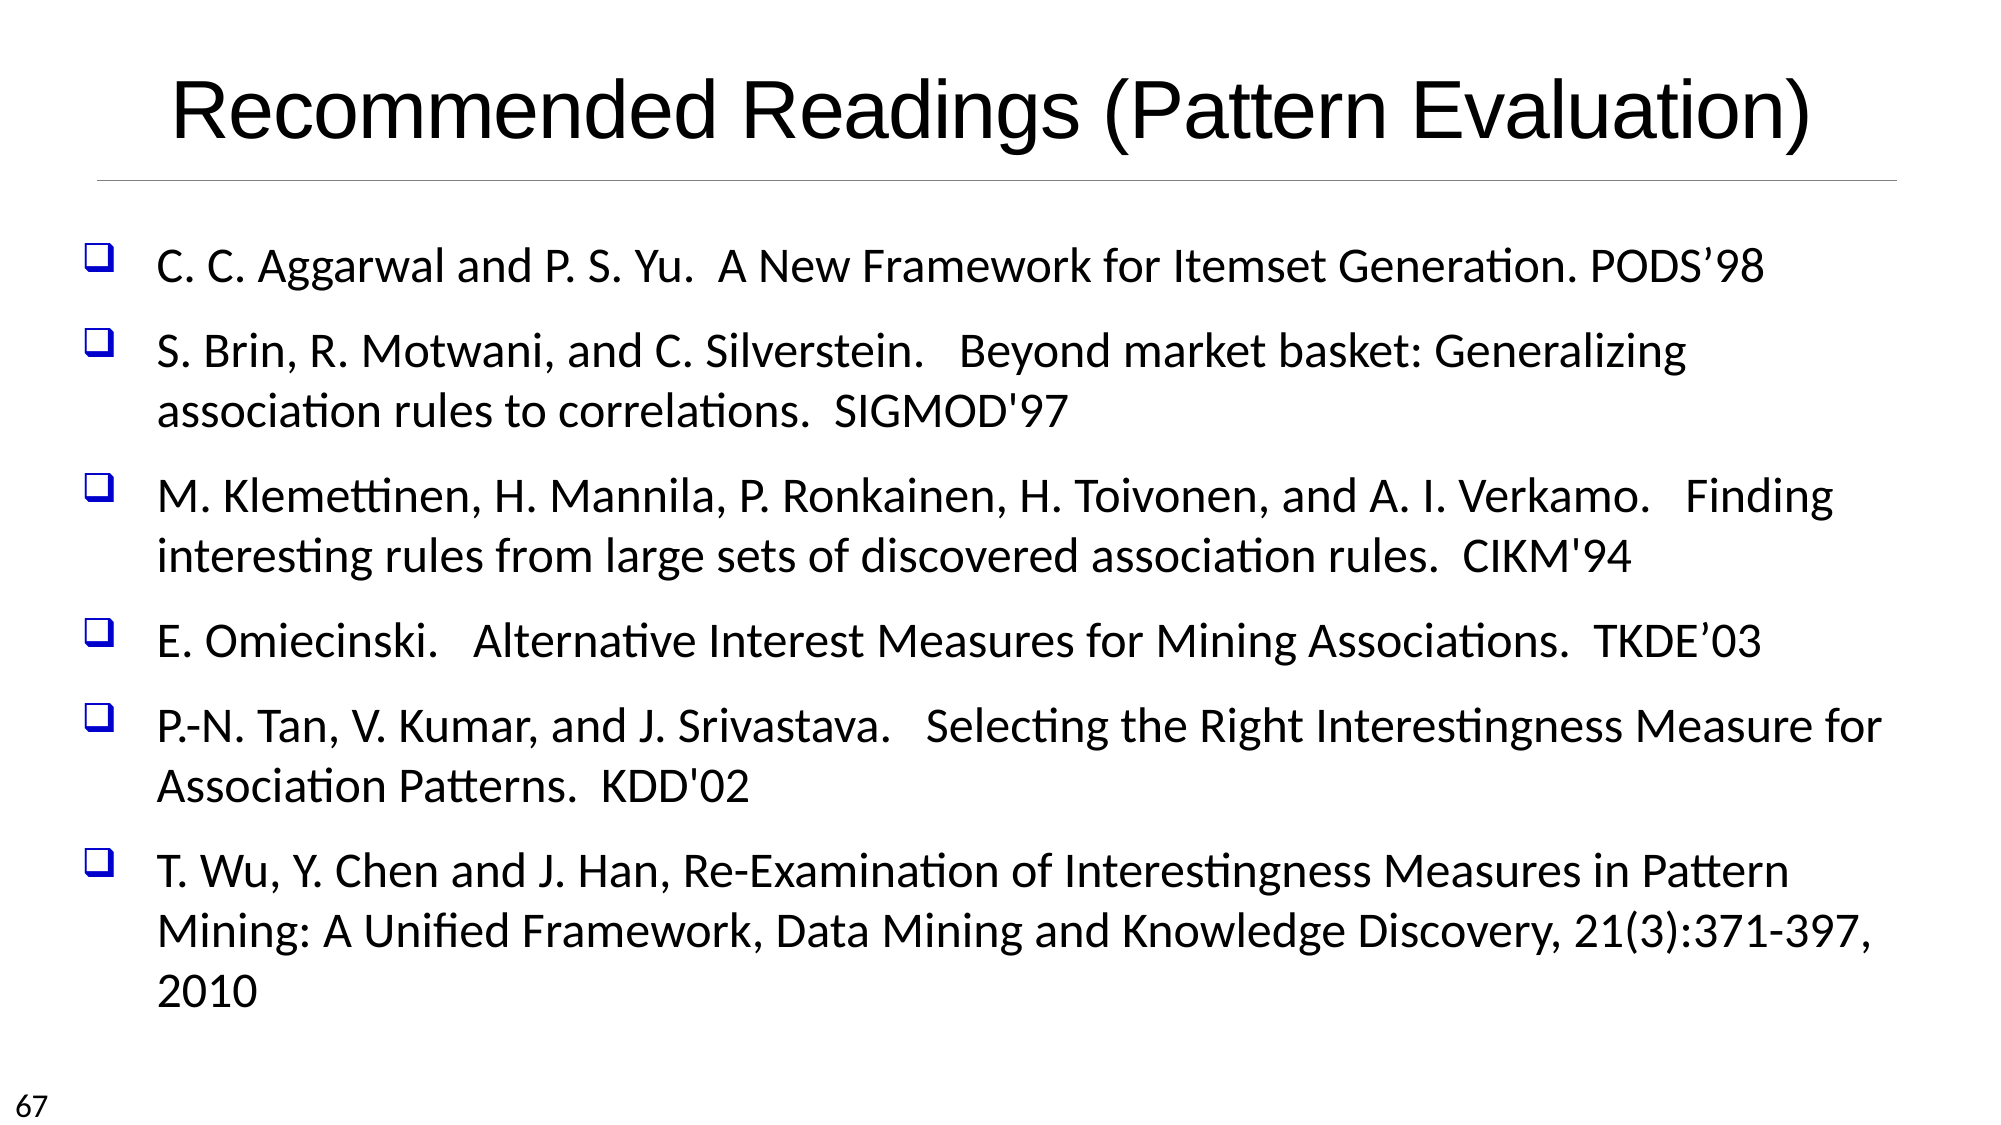

# Recommended Readings (Pattern Evaluation)
C. C. Aggarwal and P. S. Yu.  A New Framework for Itemset Generation. PODS’98
S. Brin, R. Motwani, and C. Silverstein.   Beyond market basket: Generalizing association rules to correlations.  SIGMOD'97
M. Klemettinen, H. Mannila, P. Ronkainen, H. Toivonen, and A. I. Verkamo.   Finding interesting rules from large sets of discovered association rules.  CIKM'94
E. Omiecinski.   Alternative Interest Measures for Mining Associations.  TKDE’03
P.-N. Tan, V. Kumar, and J. Srivastava.   Selecting the Right Interestingness Measure for Association Patterns.  KDD'02
T. Wu, Y. Chen and J. Han, Re-Examination of Interestingness Measures in Pattern Mining: A Unified Framework, Data Mining and Knowledge Discovery, 21(3):371-397, 2010